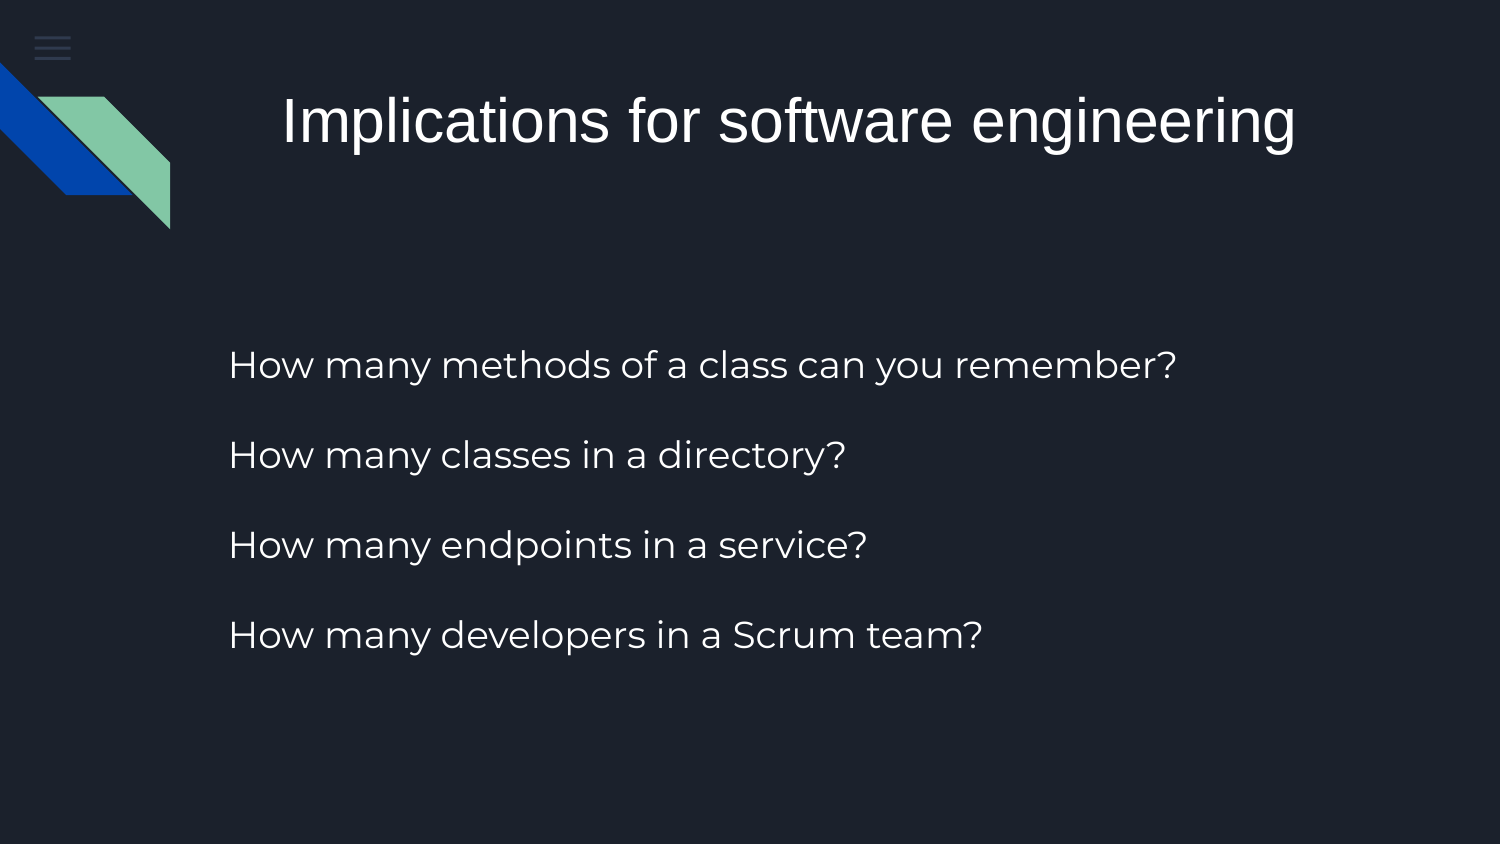

Implications for software engineering
# How many methods of a class can you remember?

How many classes in a directory?

How many endpoints in a service?

How many developers in a Scrum team?